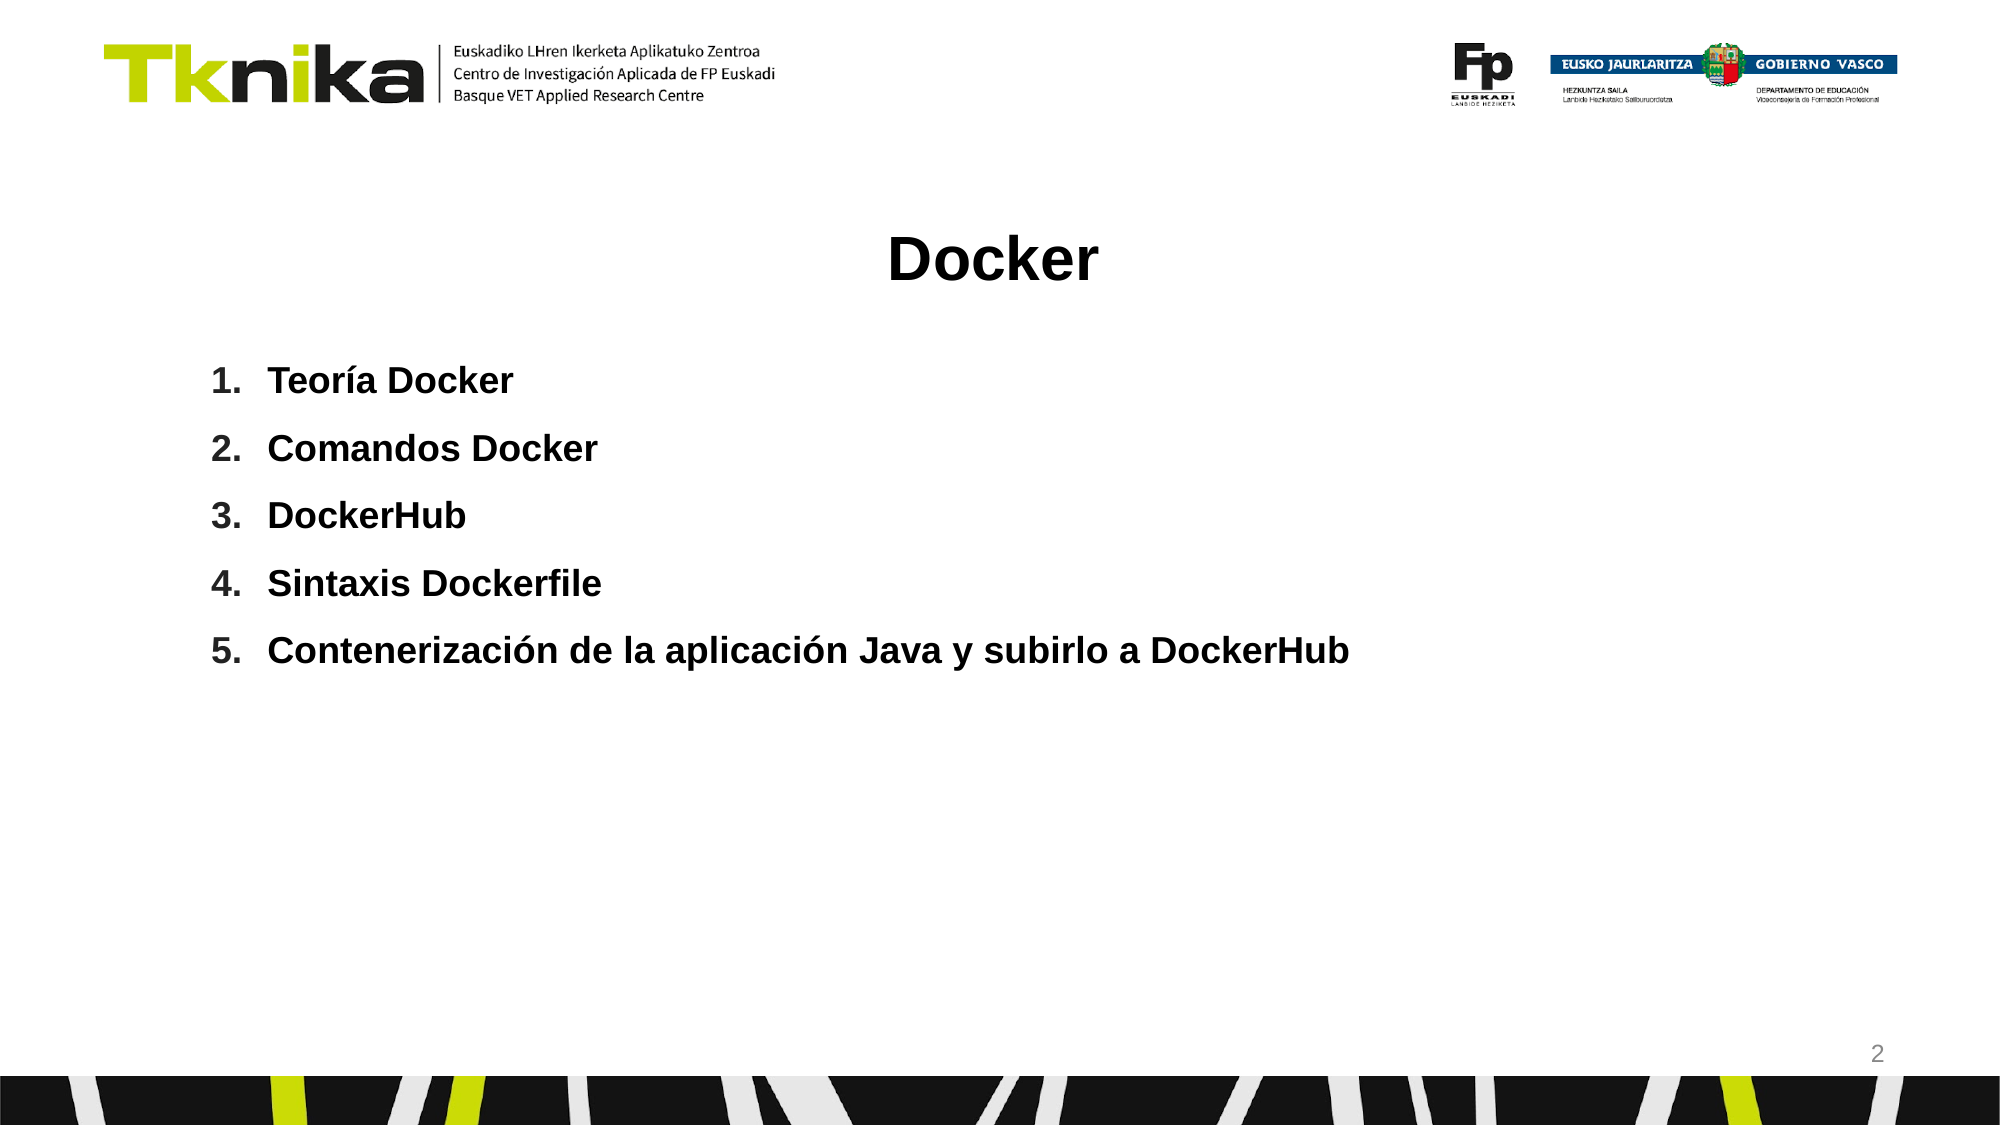

# Docker
Teoría Docker
Comandos Docker
DockerHub
Sintaxis Dockerfile
Contenerización de la aplicación Java y subirlo a DockerHub
2